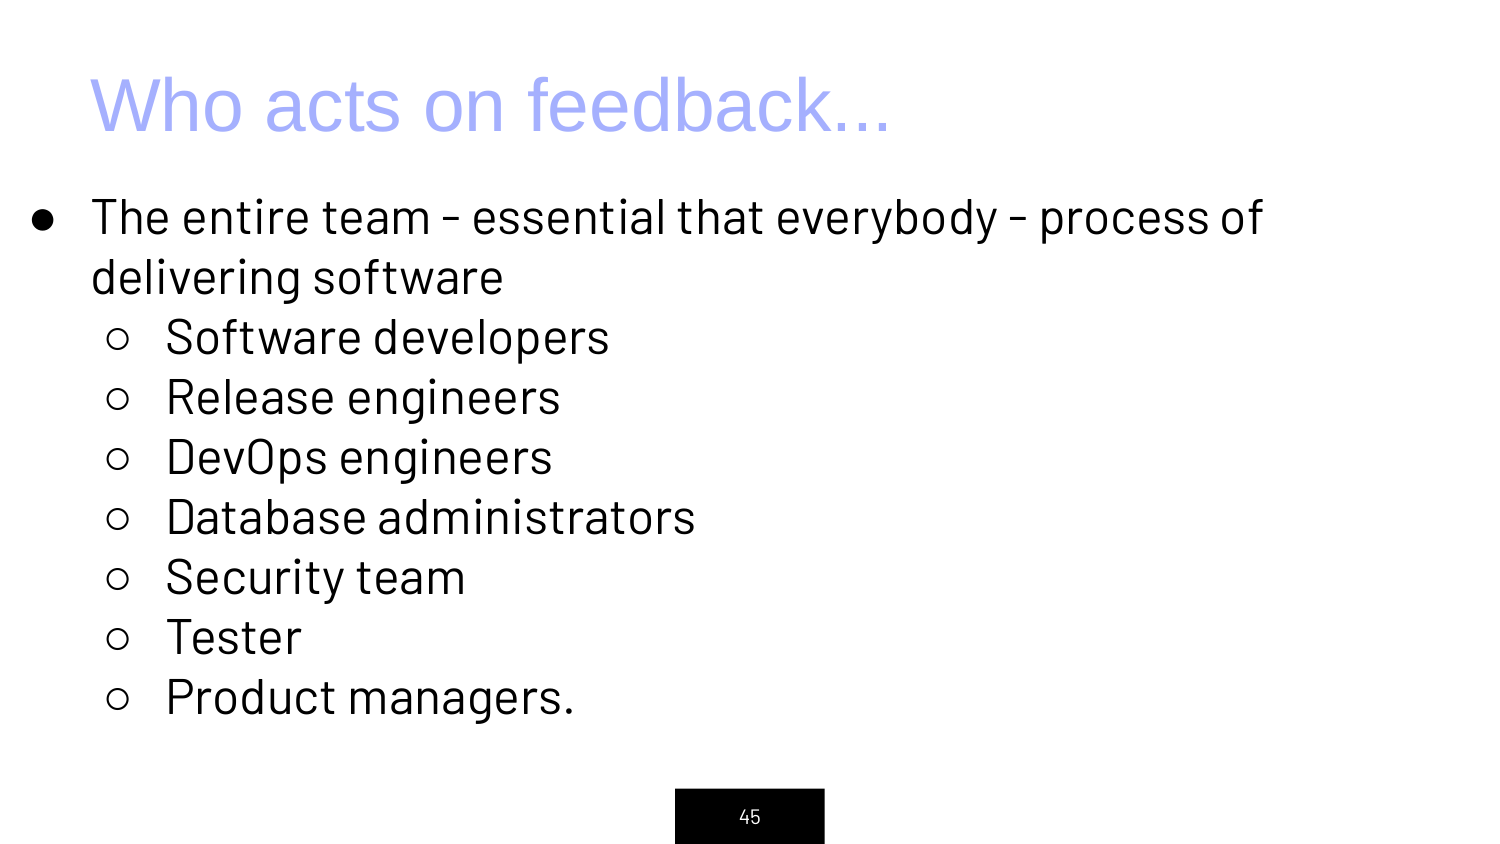

Who acts on feedback...
The entire team - essential that everybody - process of delivering software
Software developers
Release engineers
DevOps engineers
Database administrators
Security team
Tester
Product managers.

45